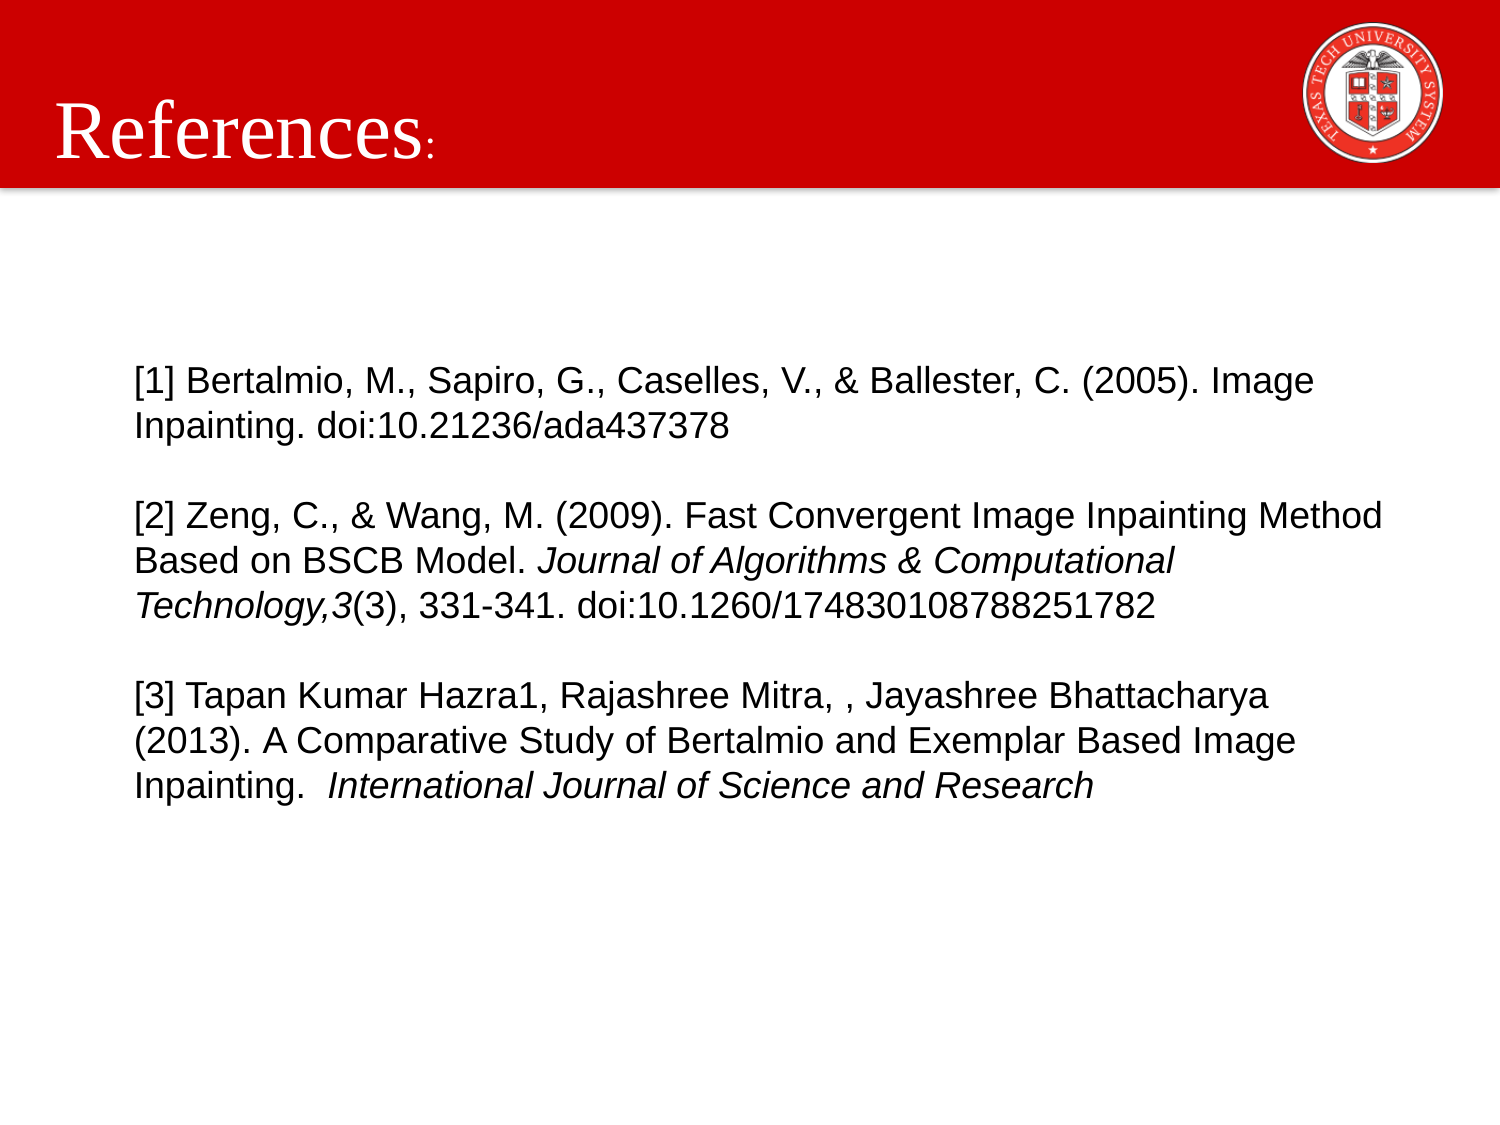

# References:
[1] Bertalmio, M., Sapiro, G., Caselles, V., & Ballester, C. (2005). Image Inpainting. doi:10.21236/ada437378

[2] Zeng, C., & Wang, M. (2009). Fast Convergent Image Inpainting Method Based on BSCB Model. Journal of Algorithms & Computational Technology,3(3), 331-341. doi:10.1260/174830108788251782

[3] Tapan Kumar Hazra1, Rajashree Mitra, , Jayashree Bhattacharya (2013). A Comparative Study of Bertalmio and Exemplar Based Image Inpainting.  International Journal of Science and Research